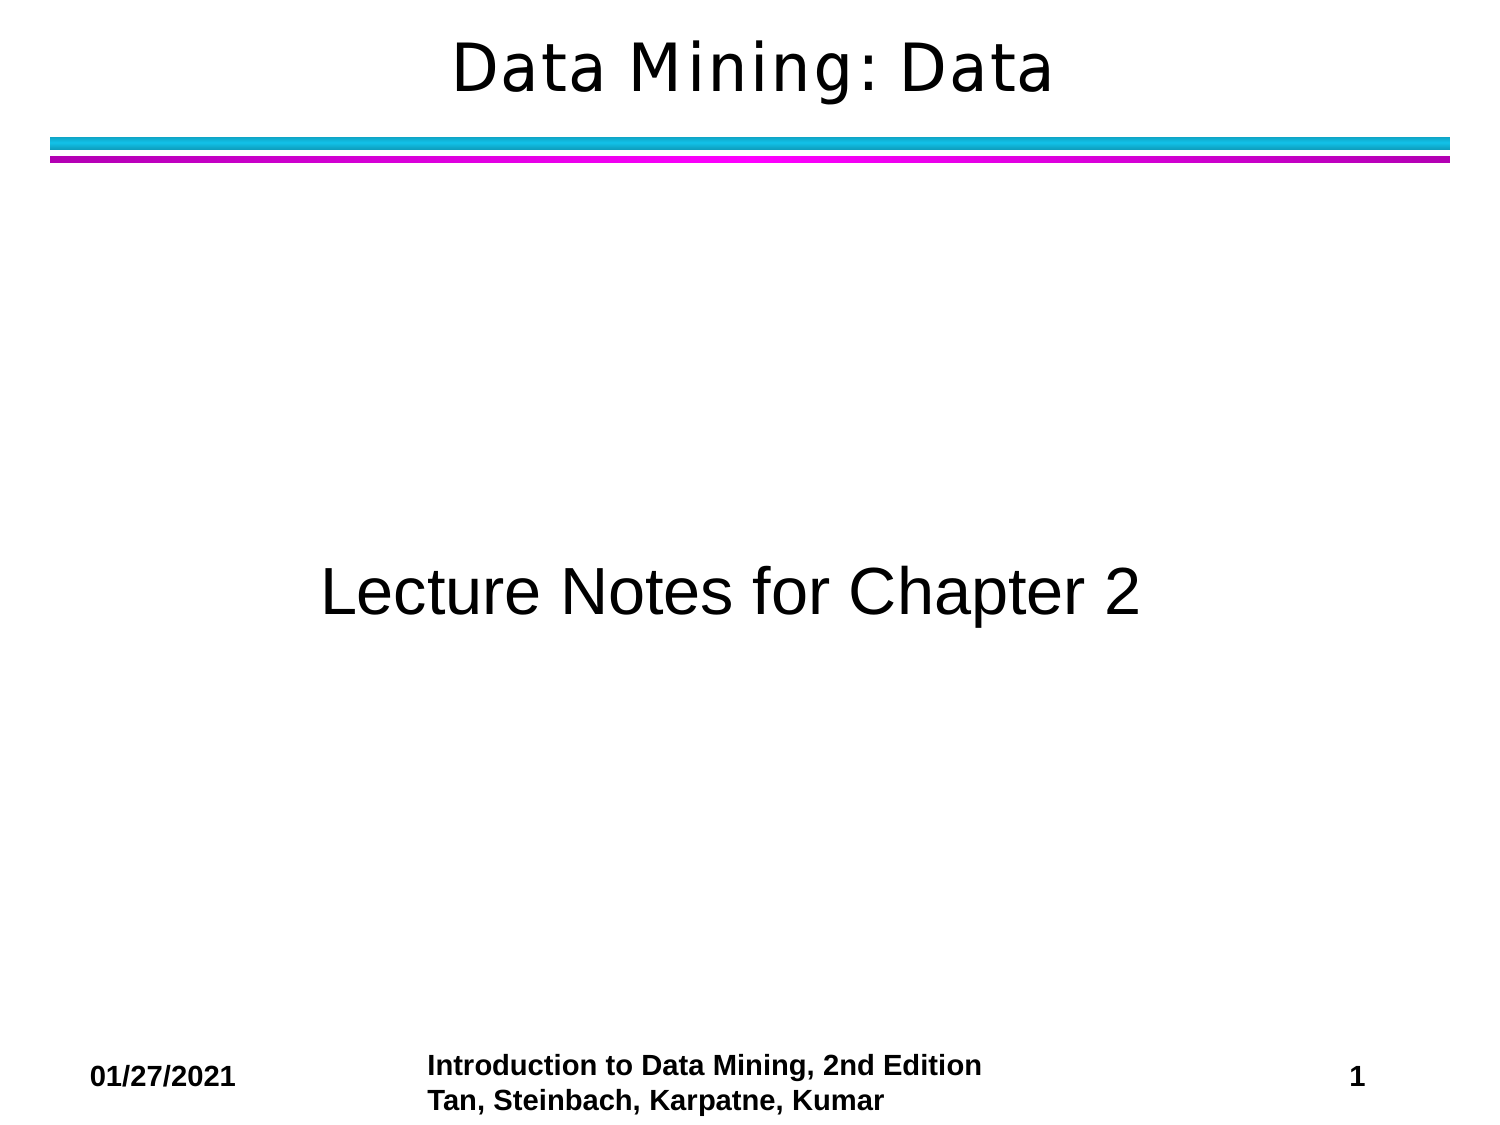

# Data Mining: Data
Lecture Notes for Chapter 2